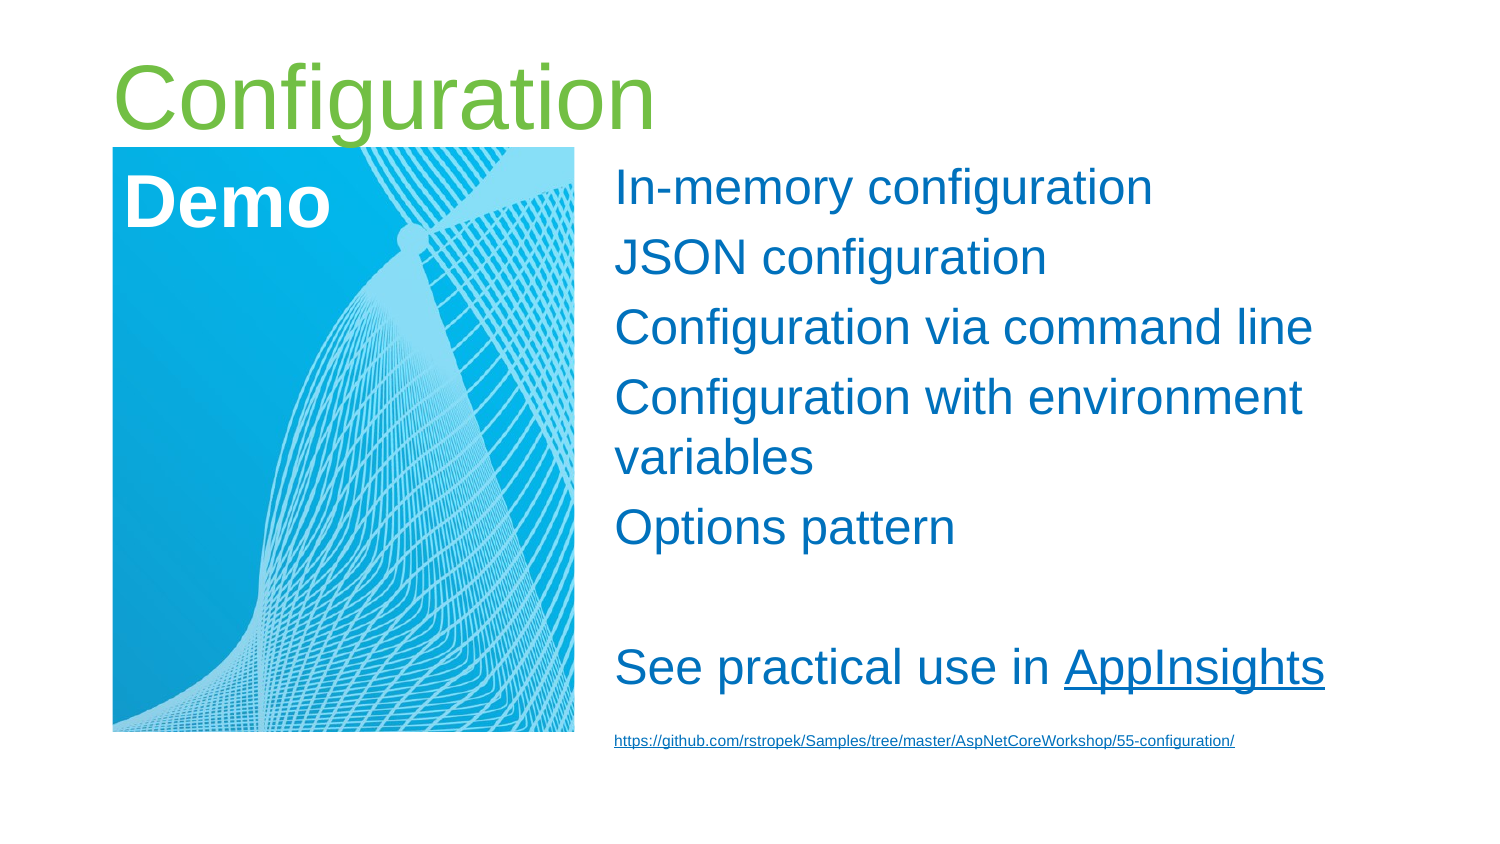

# Configuration
In-memory configuration
JSON configuration
Configuration via command line
Configuration with environment variables
Options pattern

See practical use in AppInsights
https://github.com/rstropek/Samples/tree/master/AspNetCoreWorkshop/55-configuration/